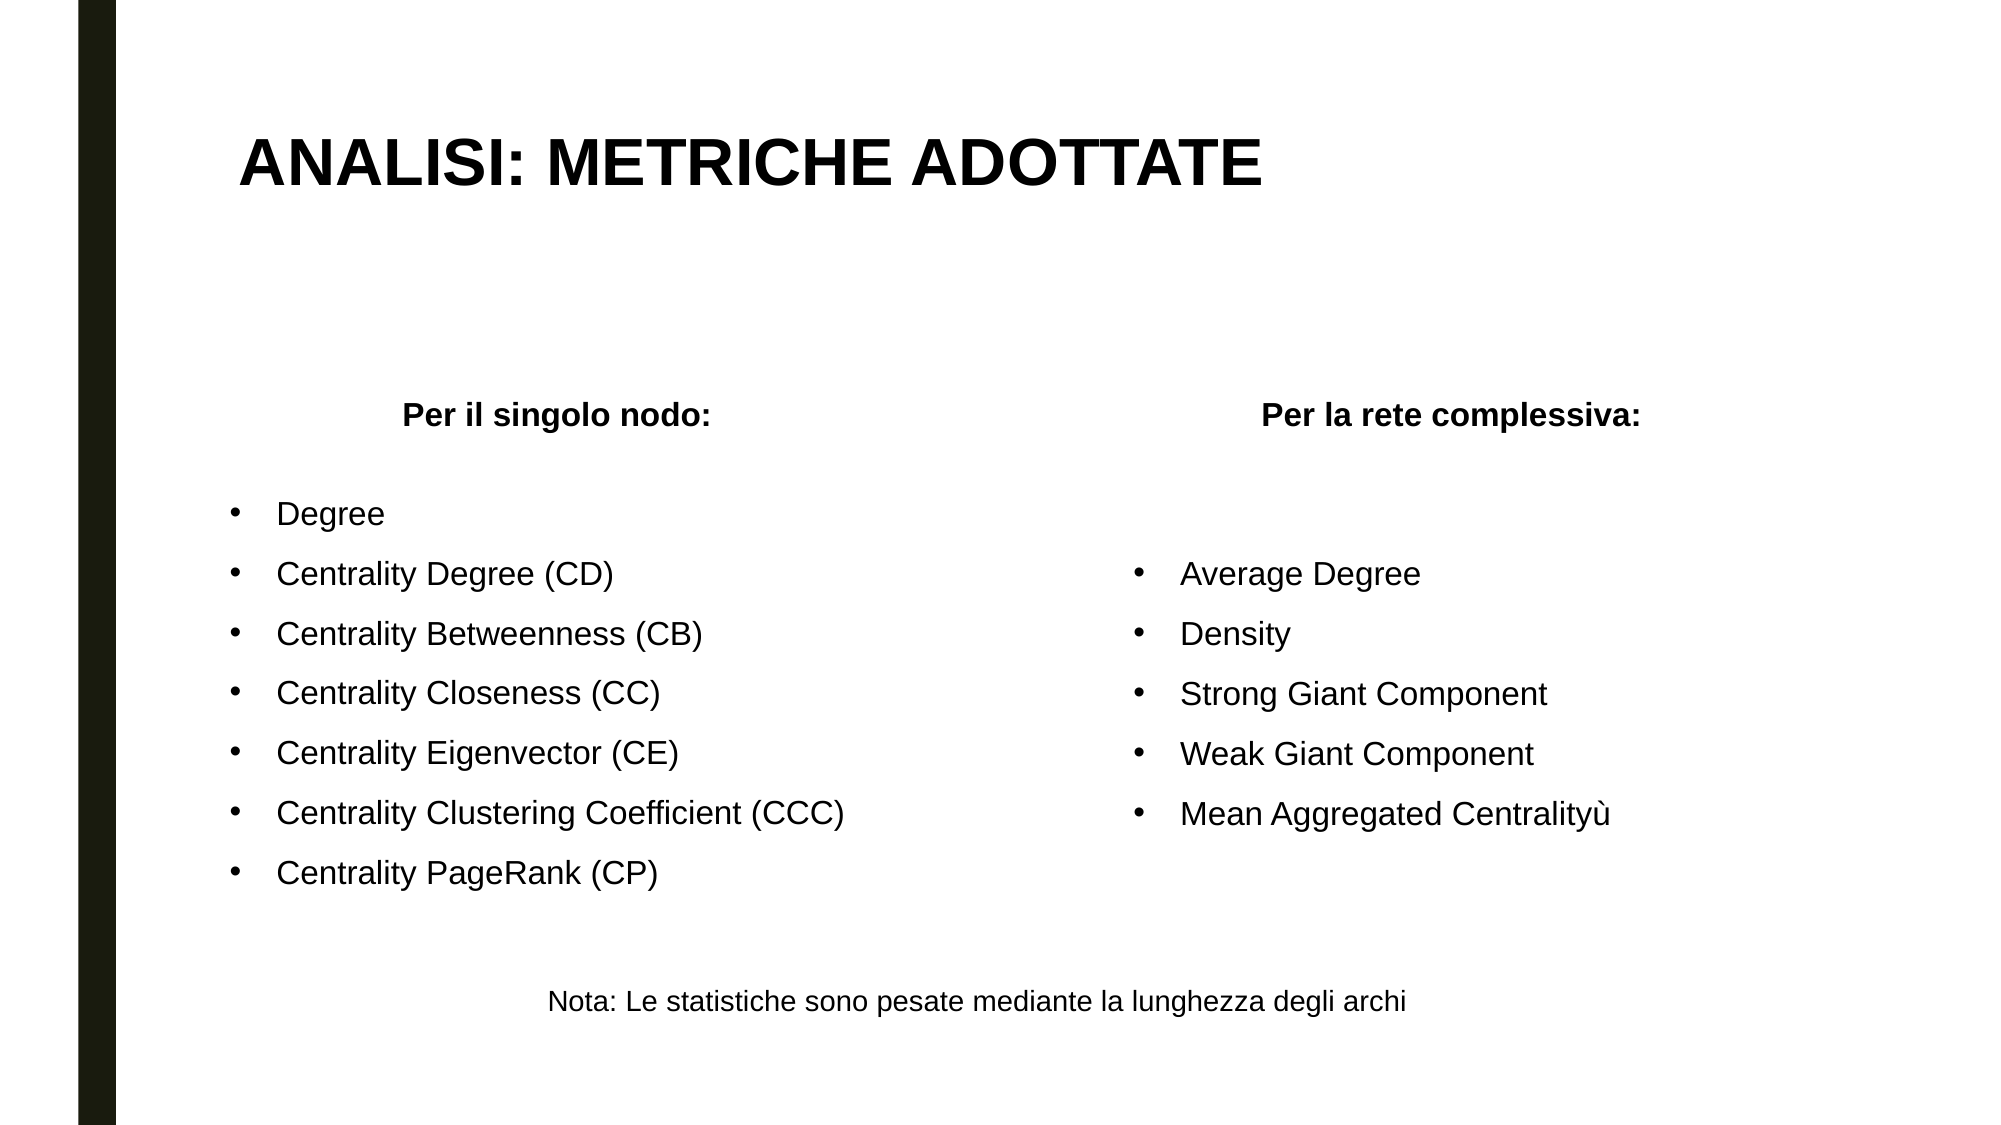

# Analisi: Metriche Adottate
Per il singolo nodo:
Per la rete complessiva:
Degree
Centrality Degree (CD)
Centrality Betweenness (CB)
Centrality Closeness (CC)
Centrality Eigenvector (CE)
Centrality Clustering Coefficient (CCC)
Centrality PageRank (CP)
Average Degree
Density
Strong Giant Component
Weak Giant Component
Mean Aggregated Centralityù
Nota: Le statistiche sono pesate mediante la lunghezza degli archi